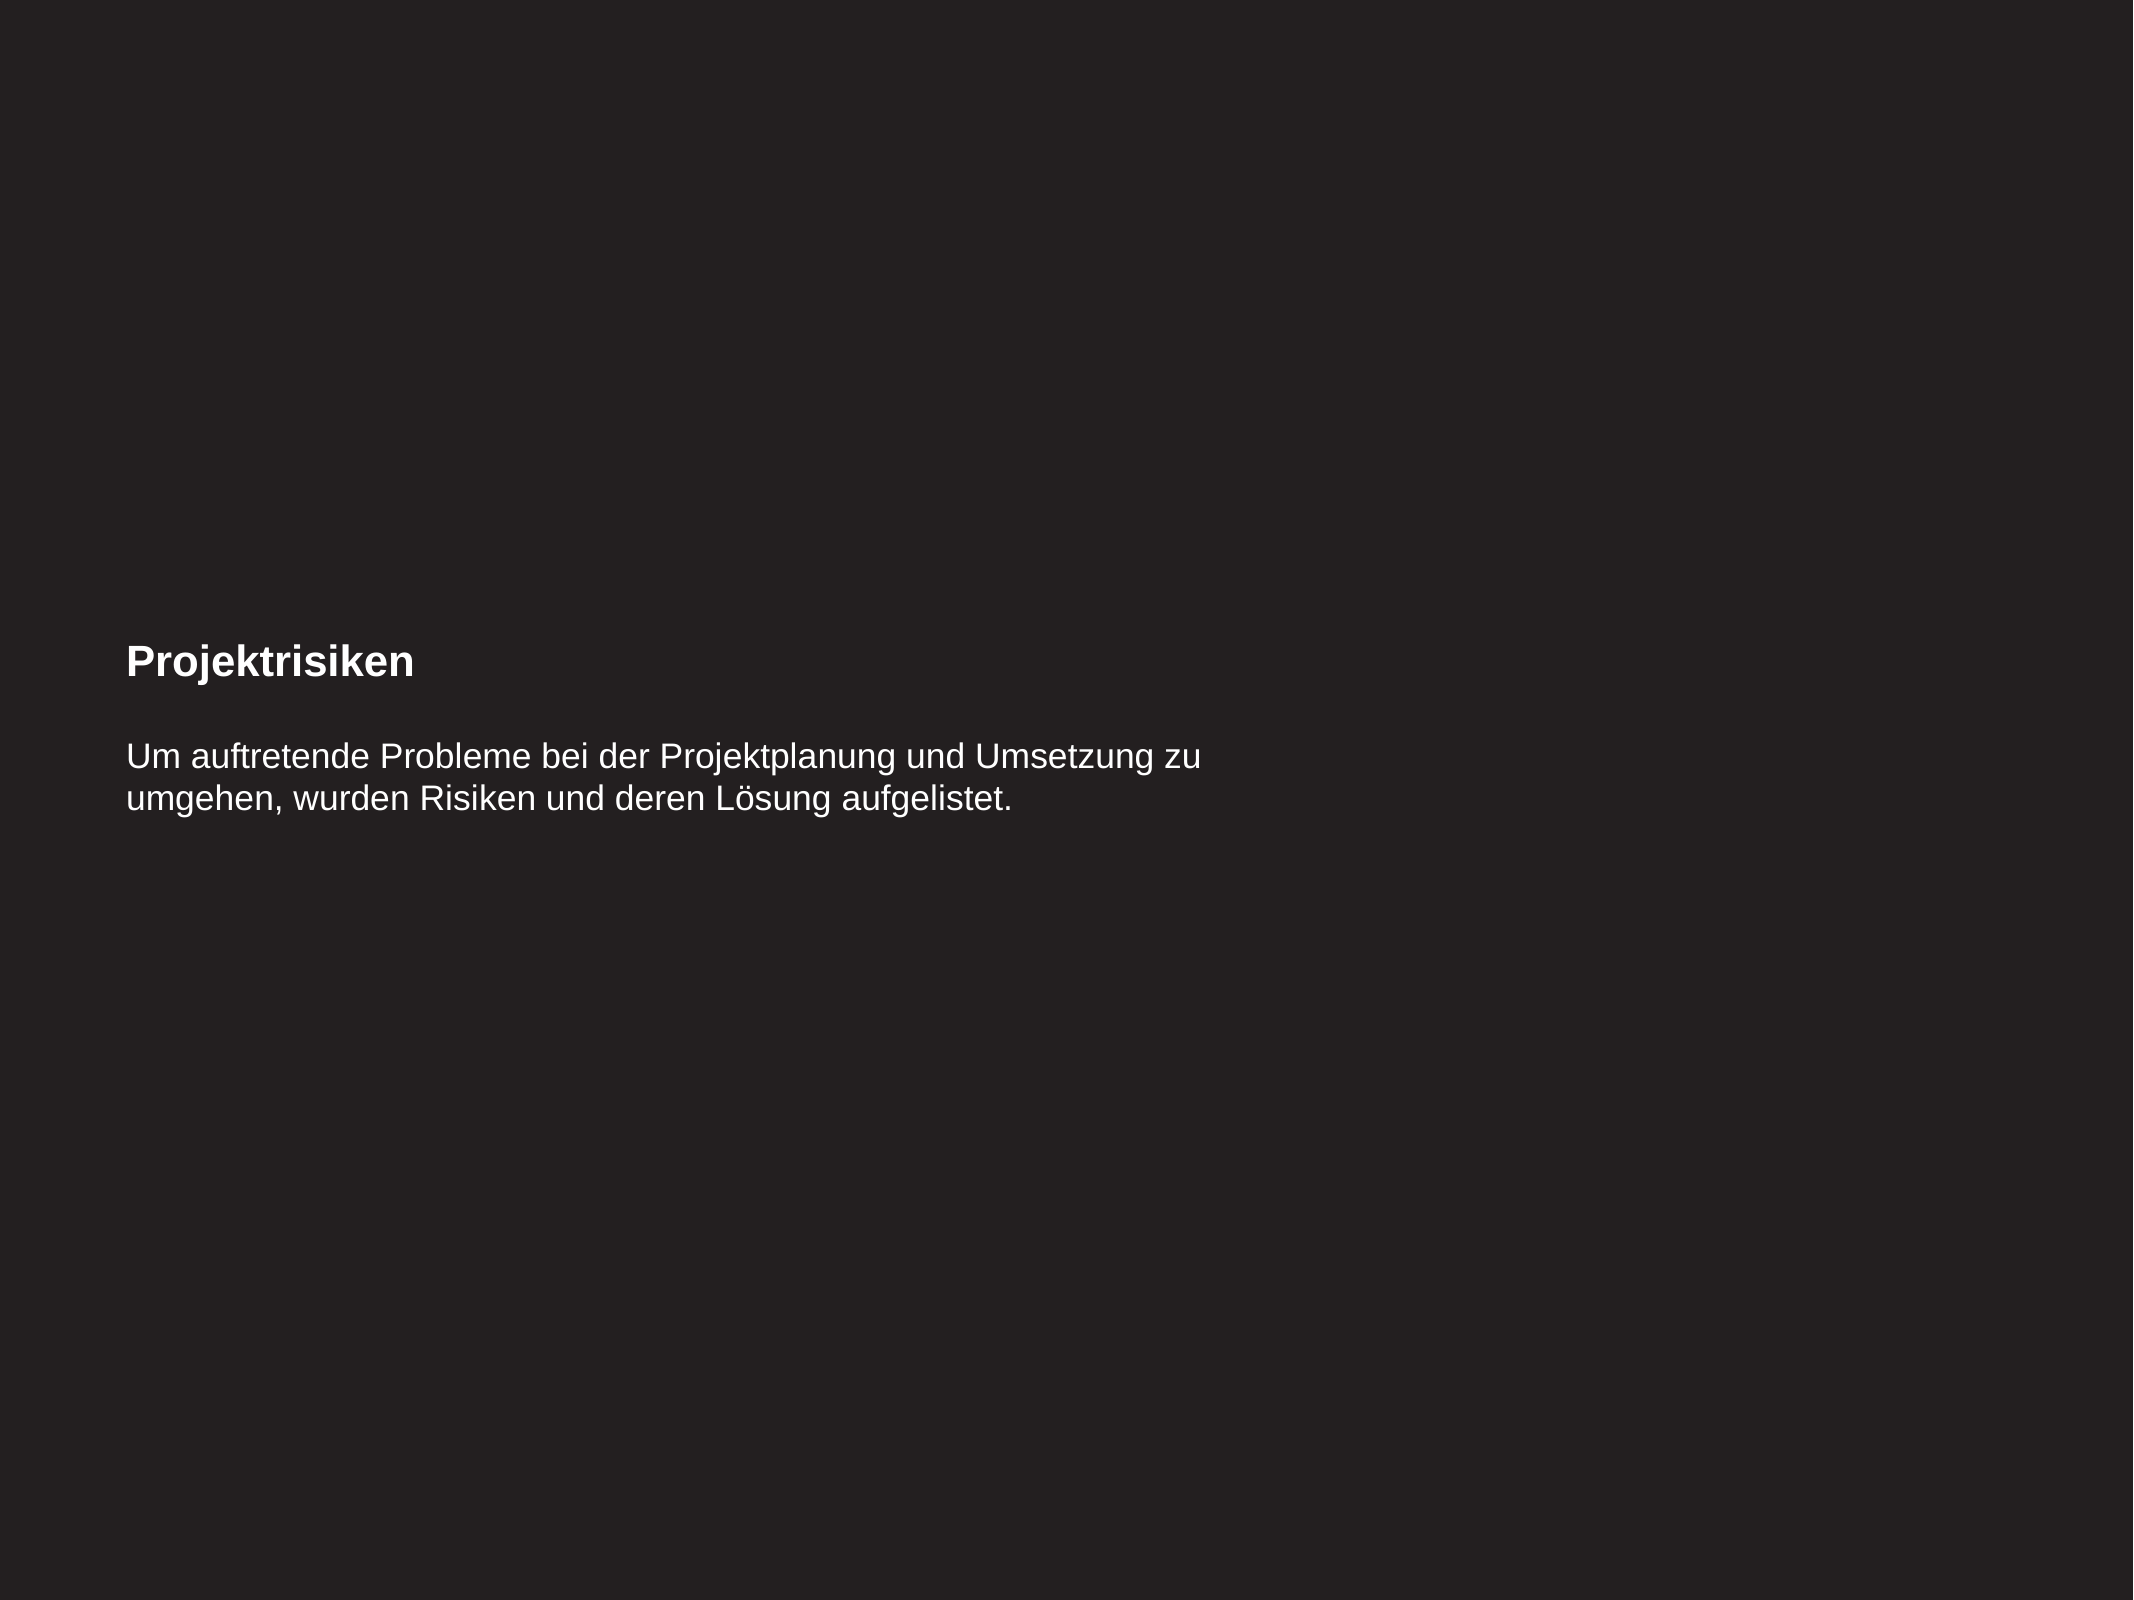

Projektrisiken

Um auftretende Probleme bei der Projektplanung und Umsetzung zu umgehen, wurden Risiken und deren Lösung aufgelistet.